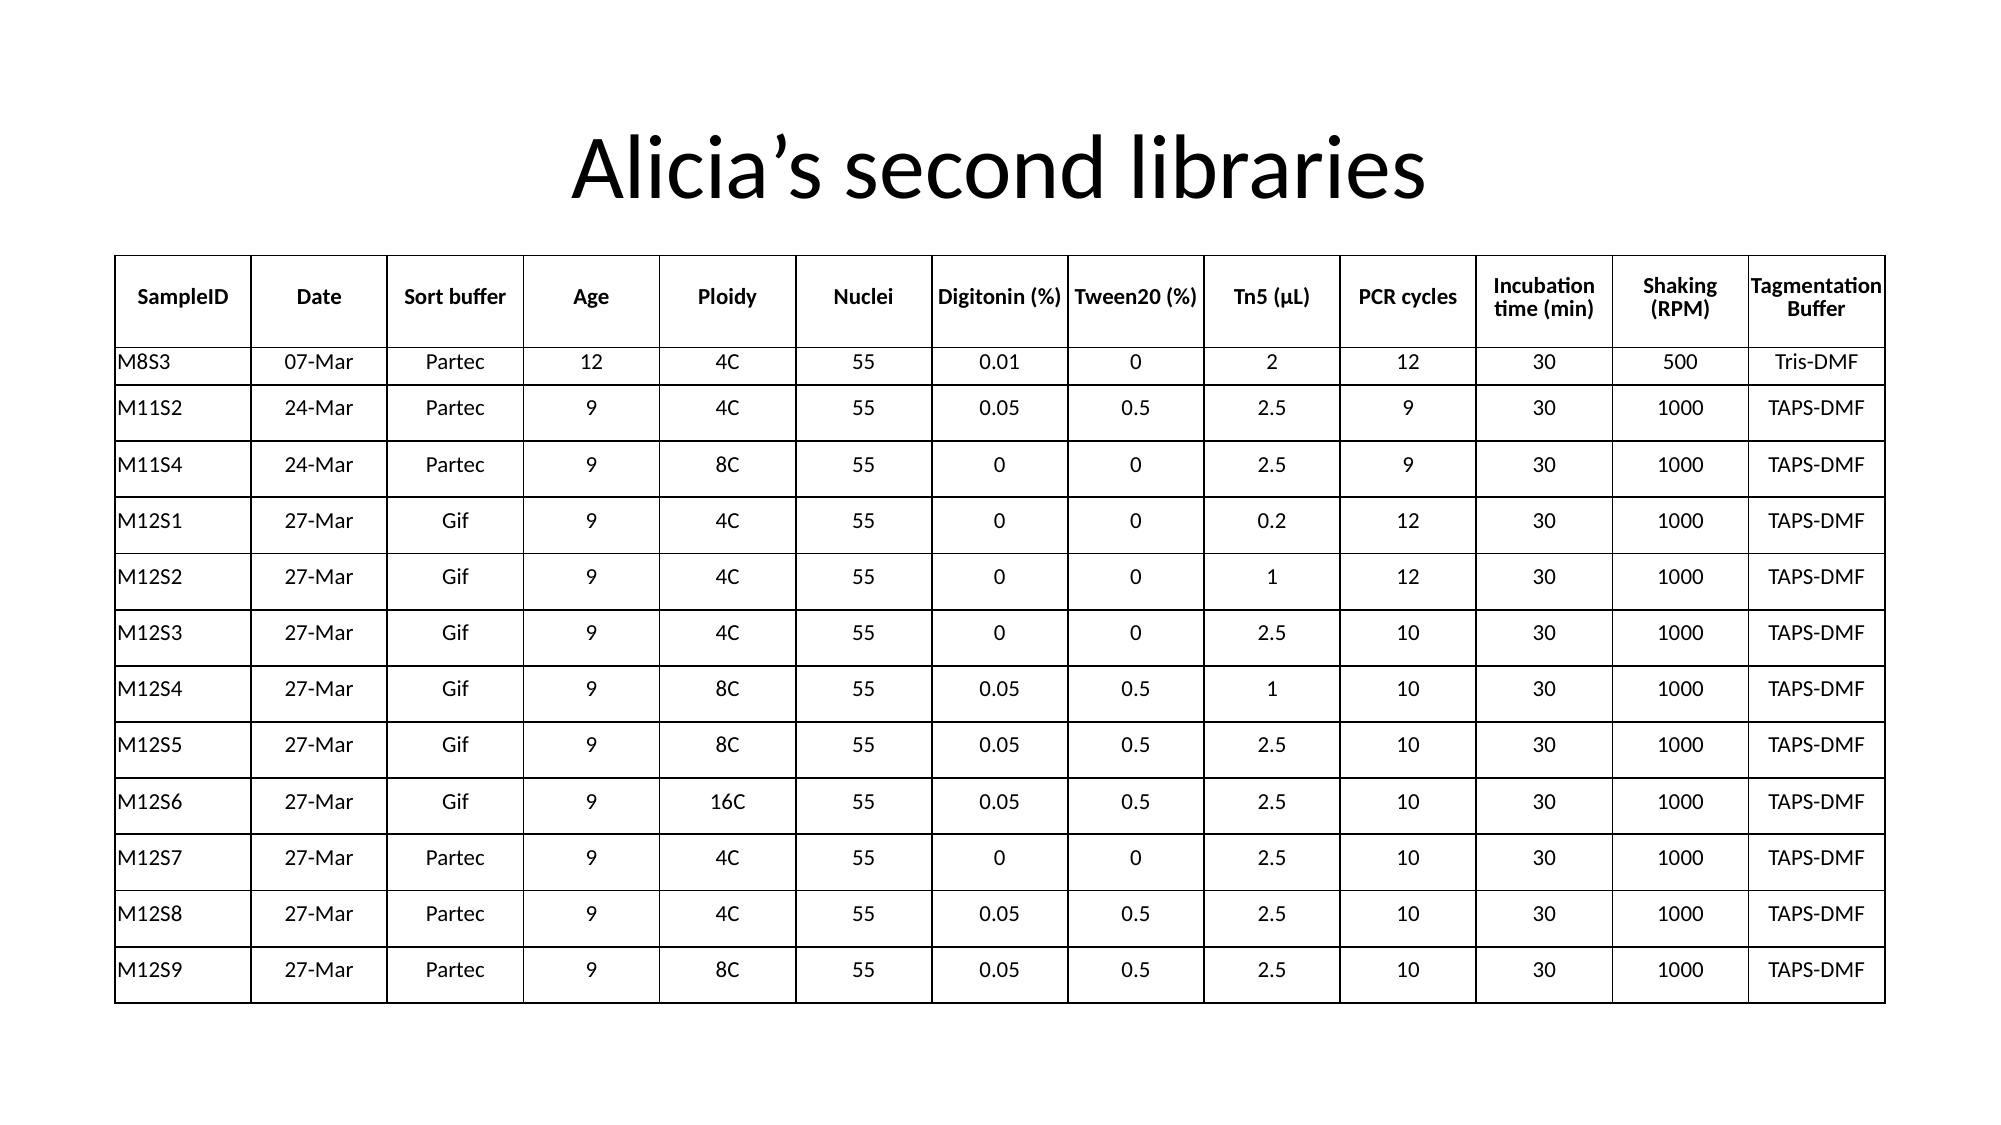

# Alicia’s second libraries
| SampleID | Date | Sort buffer | Age | Ploidy | Nuclei | Digitonin (%) | Tween20 (%) | Tn5 (µL) | PCR cycles | Incubation time (min) | Shaking (RPM) | Tagmentation Buffer |
| --- | --- | --- | --- | --- | --- | --- | --- | --- | --- | --- | --- | --- |
| M8S3 | 07-Mar | Partec | 12 | 4C | 55 | 0.01 | 0 | 2 | 12 | 30 | 500 | Tris-DMF |
| M11S2 | 24-Mar | Partec | 9 | 4C | 55 | 0.05 | 0.5 | 2.5 | 9 | 30 | 1000 | TAPS-DMF |
| M11S4 | 24-Mar | Partec | 9 | 8C | 55 | 0 | 0 | 2.5 | 9 | 30 | 1000 | TAPS-DMF |
| M12S1 | 27-Mar | Gif | 9 | 4C | 55 | 0 | 0 | 0.2 | 12 | 30 | 1000 | TAPS-DMF |
| M12S2 | 27-Mar | Gif | 9 | 4C | 55 | 0 | 0 | 1 | 12 | 30 | 1000 | TAPS-DMF |
| M12S3 | 27-Mar | Gif | 9 | 4C | 55 | 0 | 0 | 2.5 | 10 | 30 | 1000 | TAPS-DMF |
| M12S4 | 27-Mar | Gif | 9 | 8C | 55 | 0.05 | 0.5 | 1 | 10 | 30 | 1000 | TAPS-DMF |
| M12S5 | 27-Mar | Gif | 9 | 8C | 55 | 0.05 | 0.5 | 2.5 | 10 | 30 | 1000 | TAPS-DMF |
| M12S6 | 27-Mar | Gif | 9 | 16C | 55 | 0.05 | 0.5 | 2.5 | 10 | 30 | 1000 | TAPS-DMF |
| M12S7 | 27-Mar | Partec | 9 | 4C | 55 | 0 | 0 | 2.5 | 10 | 30 | 1000 | TAPS-DMF |
| M12S8 | 27-Mar | Partec | 9 | 4C | 55 | 0.05 | 0.5 | 2.5 | 10 | 30 | 1000 | TAPS-DMF |
| M12S9 | 27-Mar | Partec | 9 | 8C | 55 | 0.05 | 0.5 | 2.5 | 10 | 30 | 1000 | TAPS-DMF |